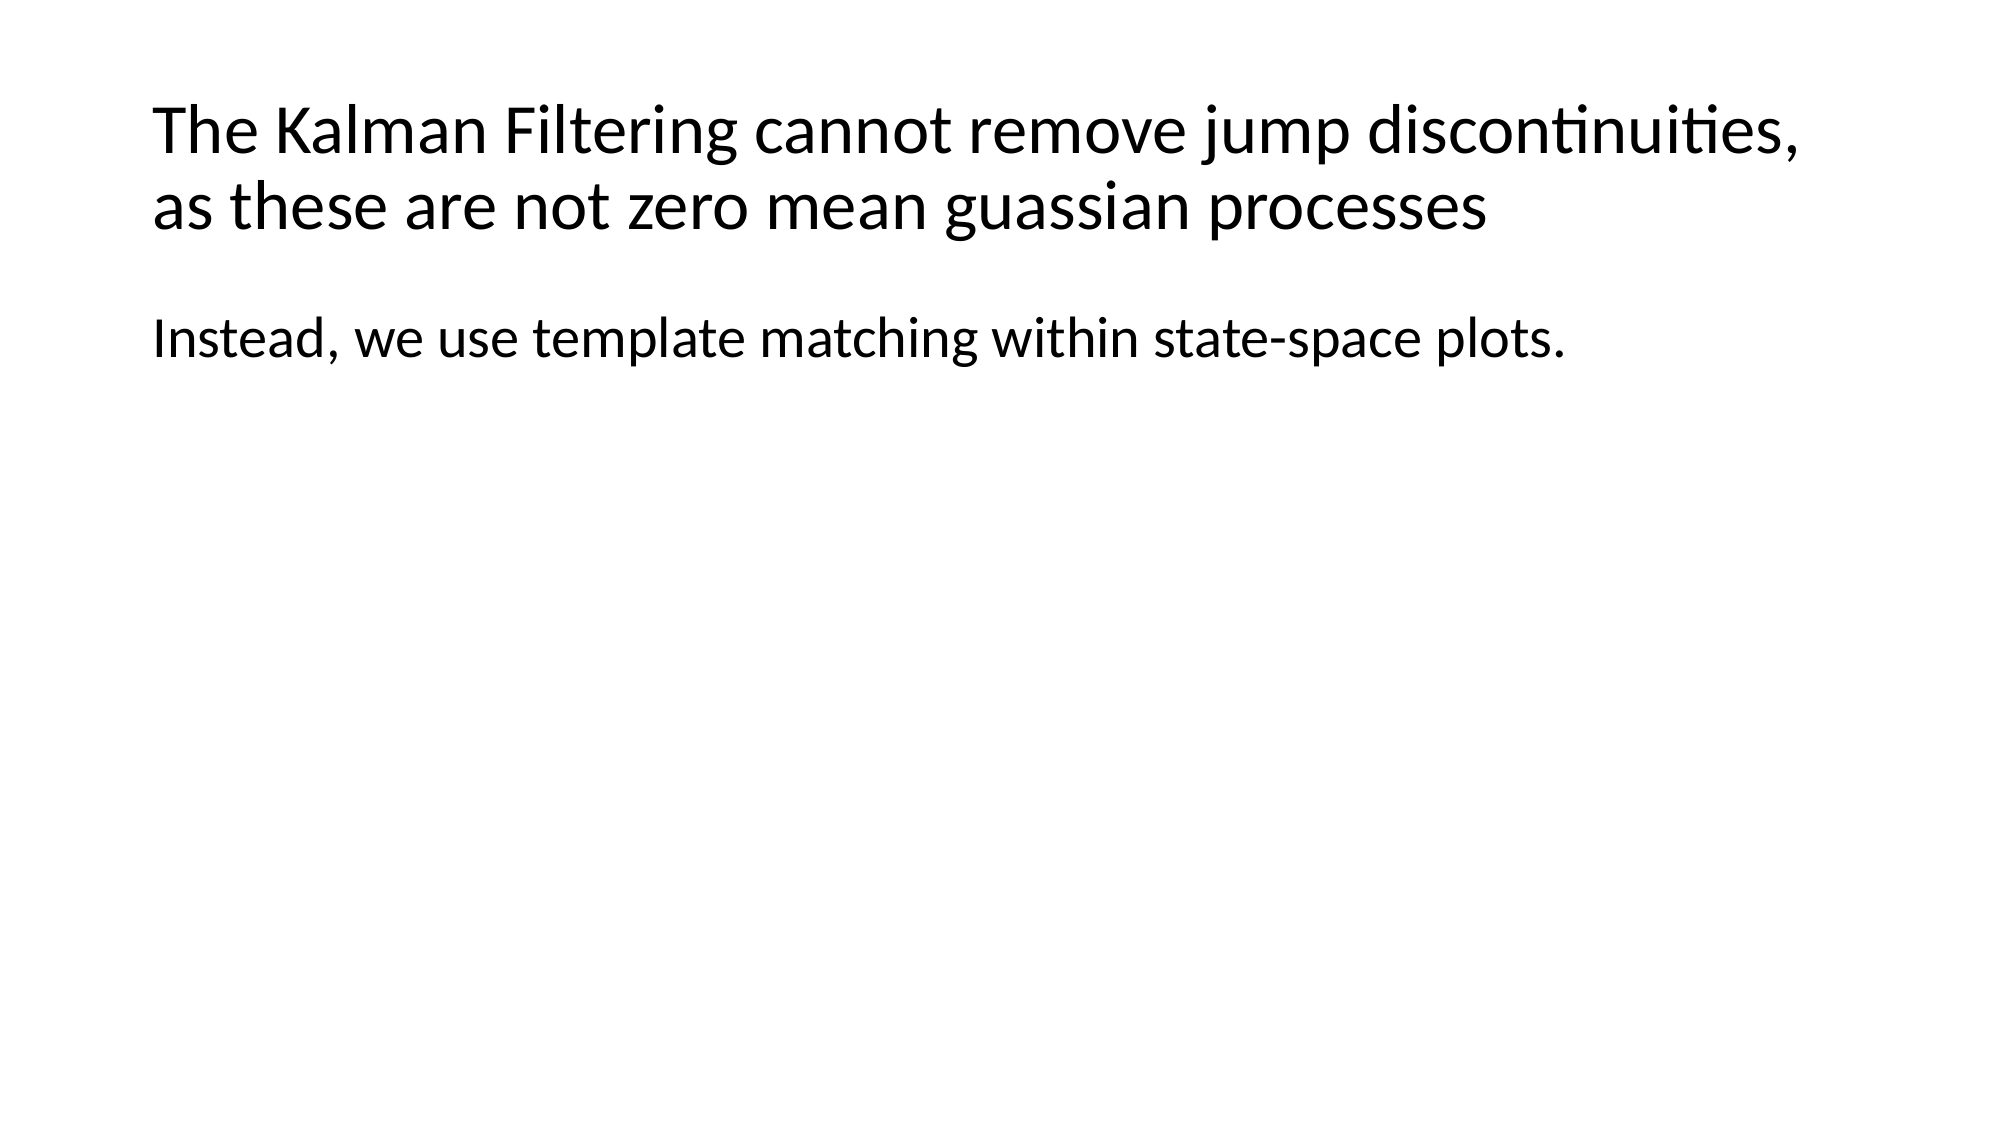

# The Kalman Filtering cannot remove jump discontinuities, as these are not zero mean guassian processes
Instead, we use template matching within state-space plots.